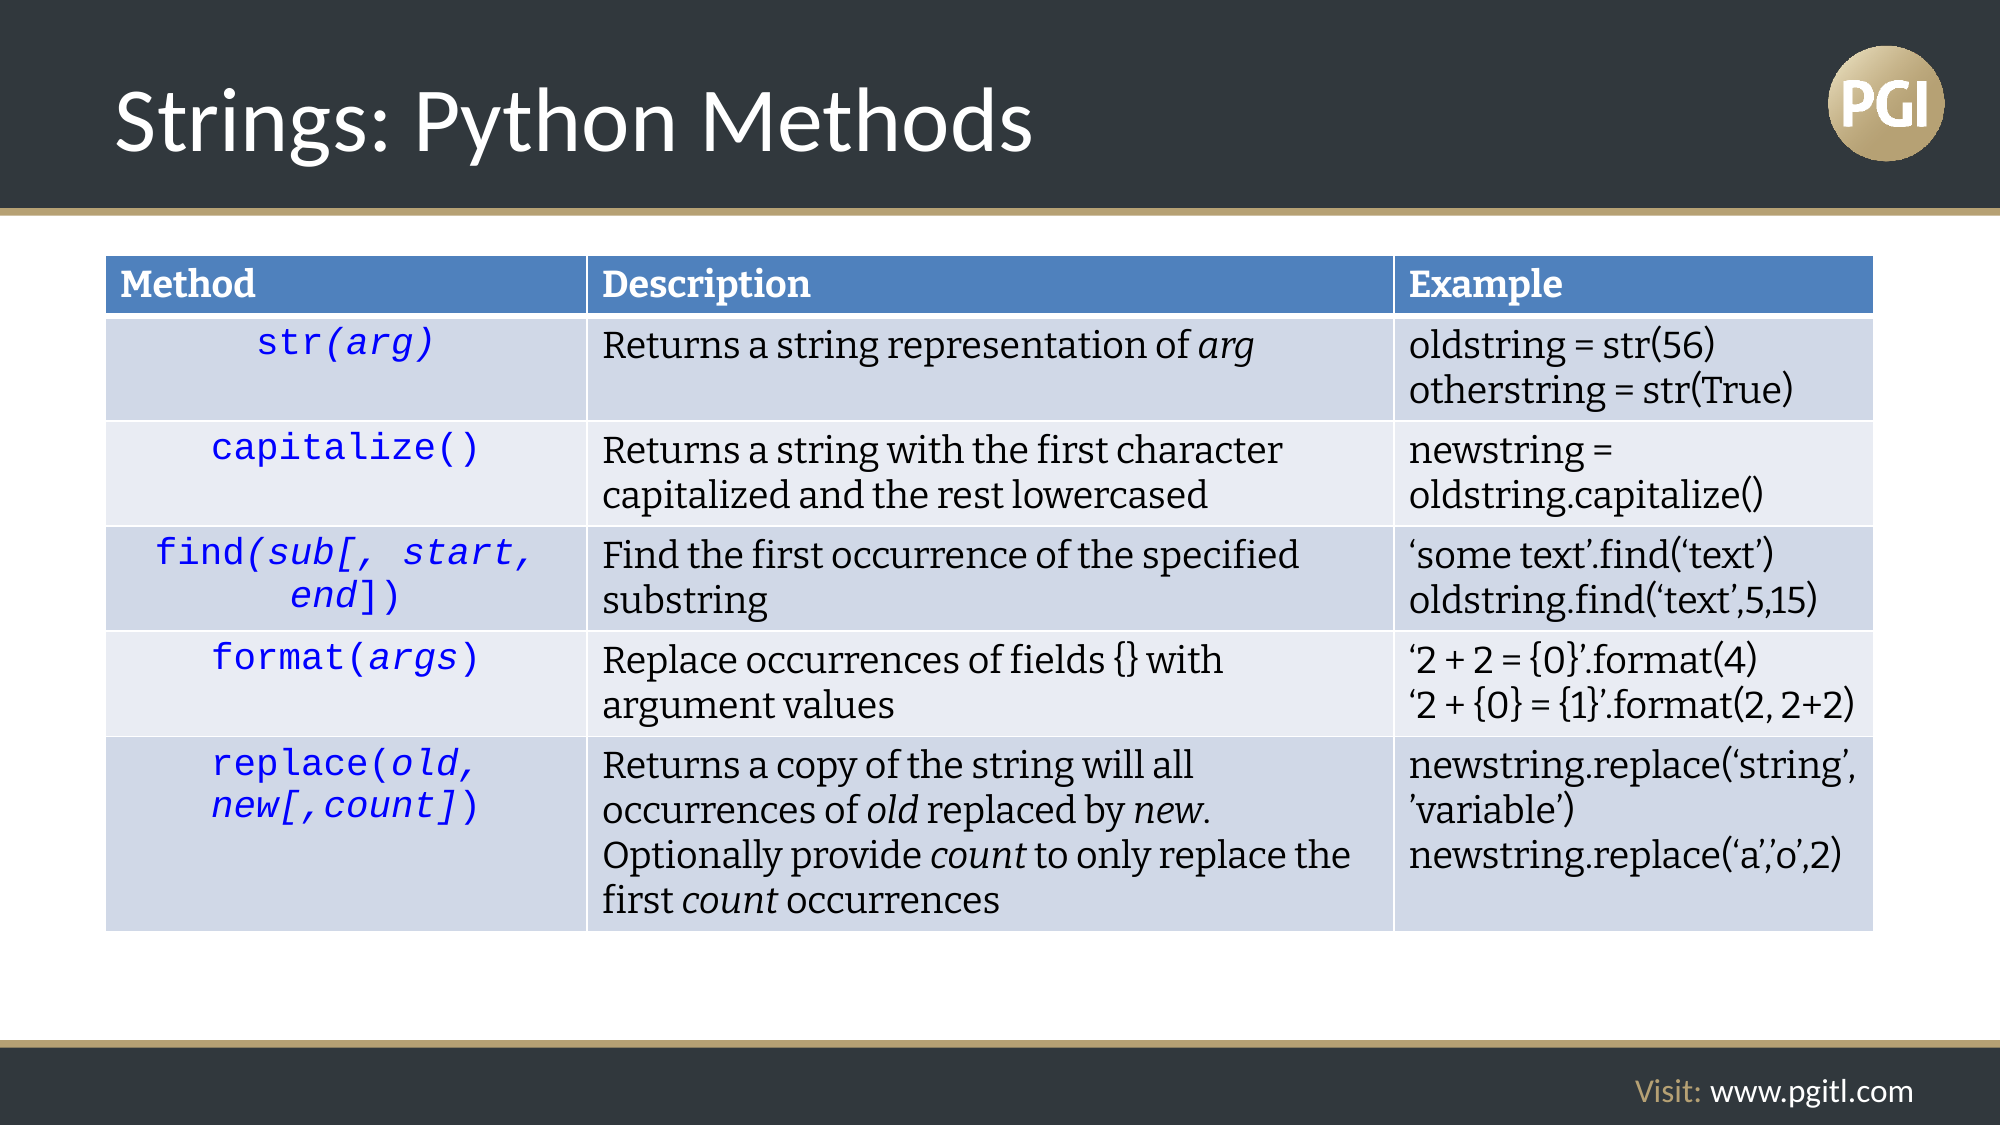

# Strings: Python Methods
| Method | Description | Example |
| --- | --- | --- |
| str(arg) | Returns a string representation of arg | oldstring = str(56) otherstring = str(True) |
| capitalize() | Returns a string with the first character capitalized and the rest lowercased | newstring = oldstring.capitalize() |
| find(sub[, start, end]) | Find the first occurrence of the specified substring | ‘some text’.find(‘text’) oldstring.find(‘text’,5,15) |
| format(args) | Replace occurrences of fields {} with argument values | ‘2 + 2 = {0}’.format(4) ‘2 + {0} = {1}’.format(2, 2+2) |
| replace(old, new[,count]) | Returns a copy of the string will all occurrences of old replaced by new. Optionally provide count to only replace the first count occurrences | newstring.replace(‘string’,’variable’) newstring.replace(‘a’,’o’,2) |